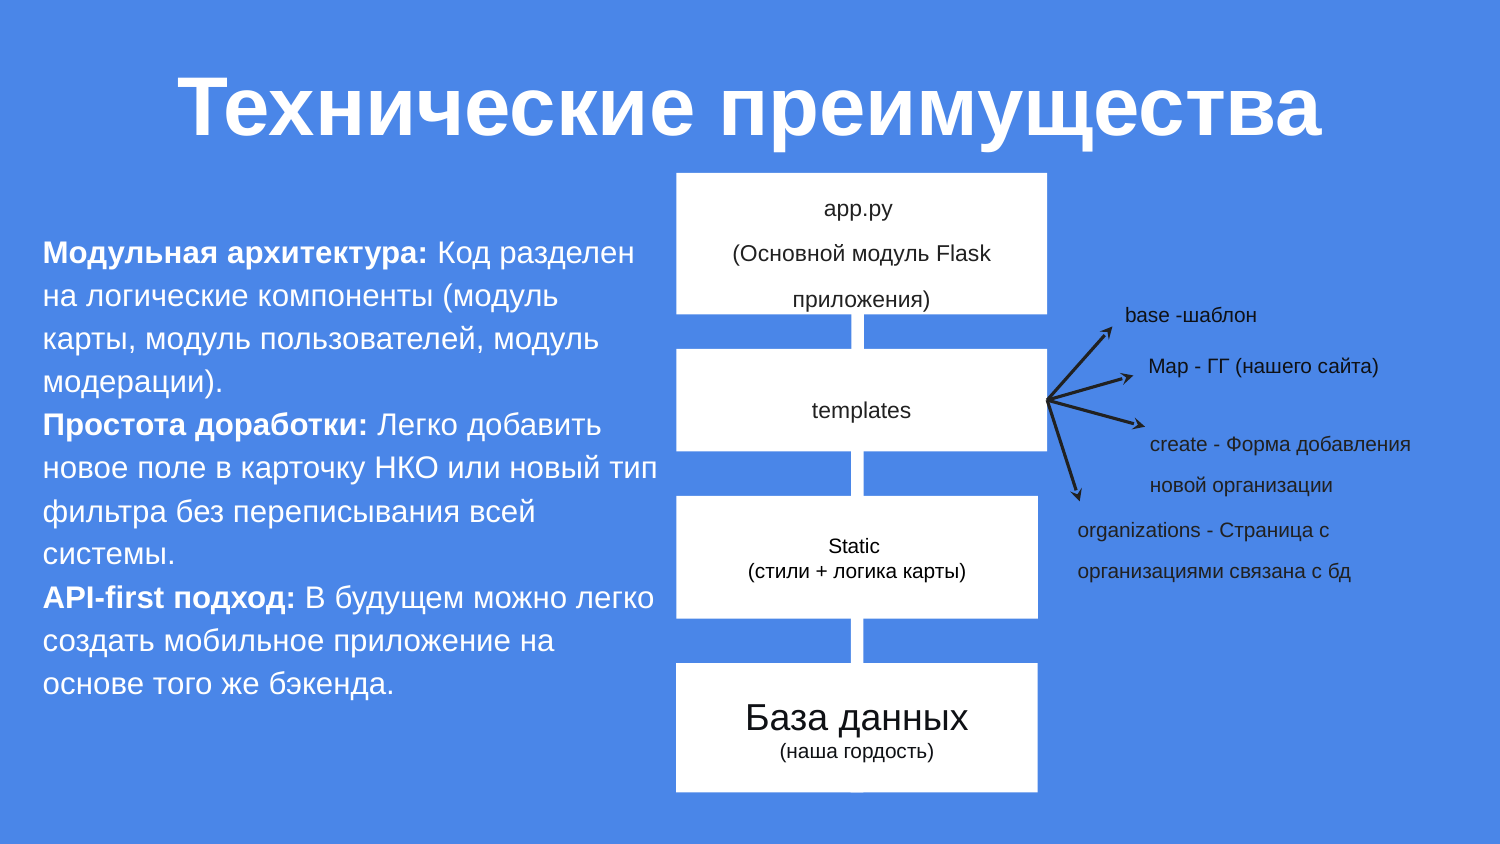

# Технические преимущества
app.py
(Основной модуль Flask приложения)
Модульная архитектура: Код разделен на логические компоненты (модуль карты, модуль пользователей, модуль модерации).
Простота доработки: Легко добавить новое поле в карточку НКО или новый тип фильтра без переписывания всей системы.
API-first подход: В будущем можно легко создать мобильное приложение на основе того же бэкенда.

base -шаблон
Map - ГГ (нашего сайта)
templates
create - Форма добавления новой организации

organizations - Страница с организациями связана с бд
Static
(стили + логика карты)
База данных
(наша гордость)